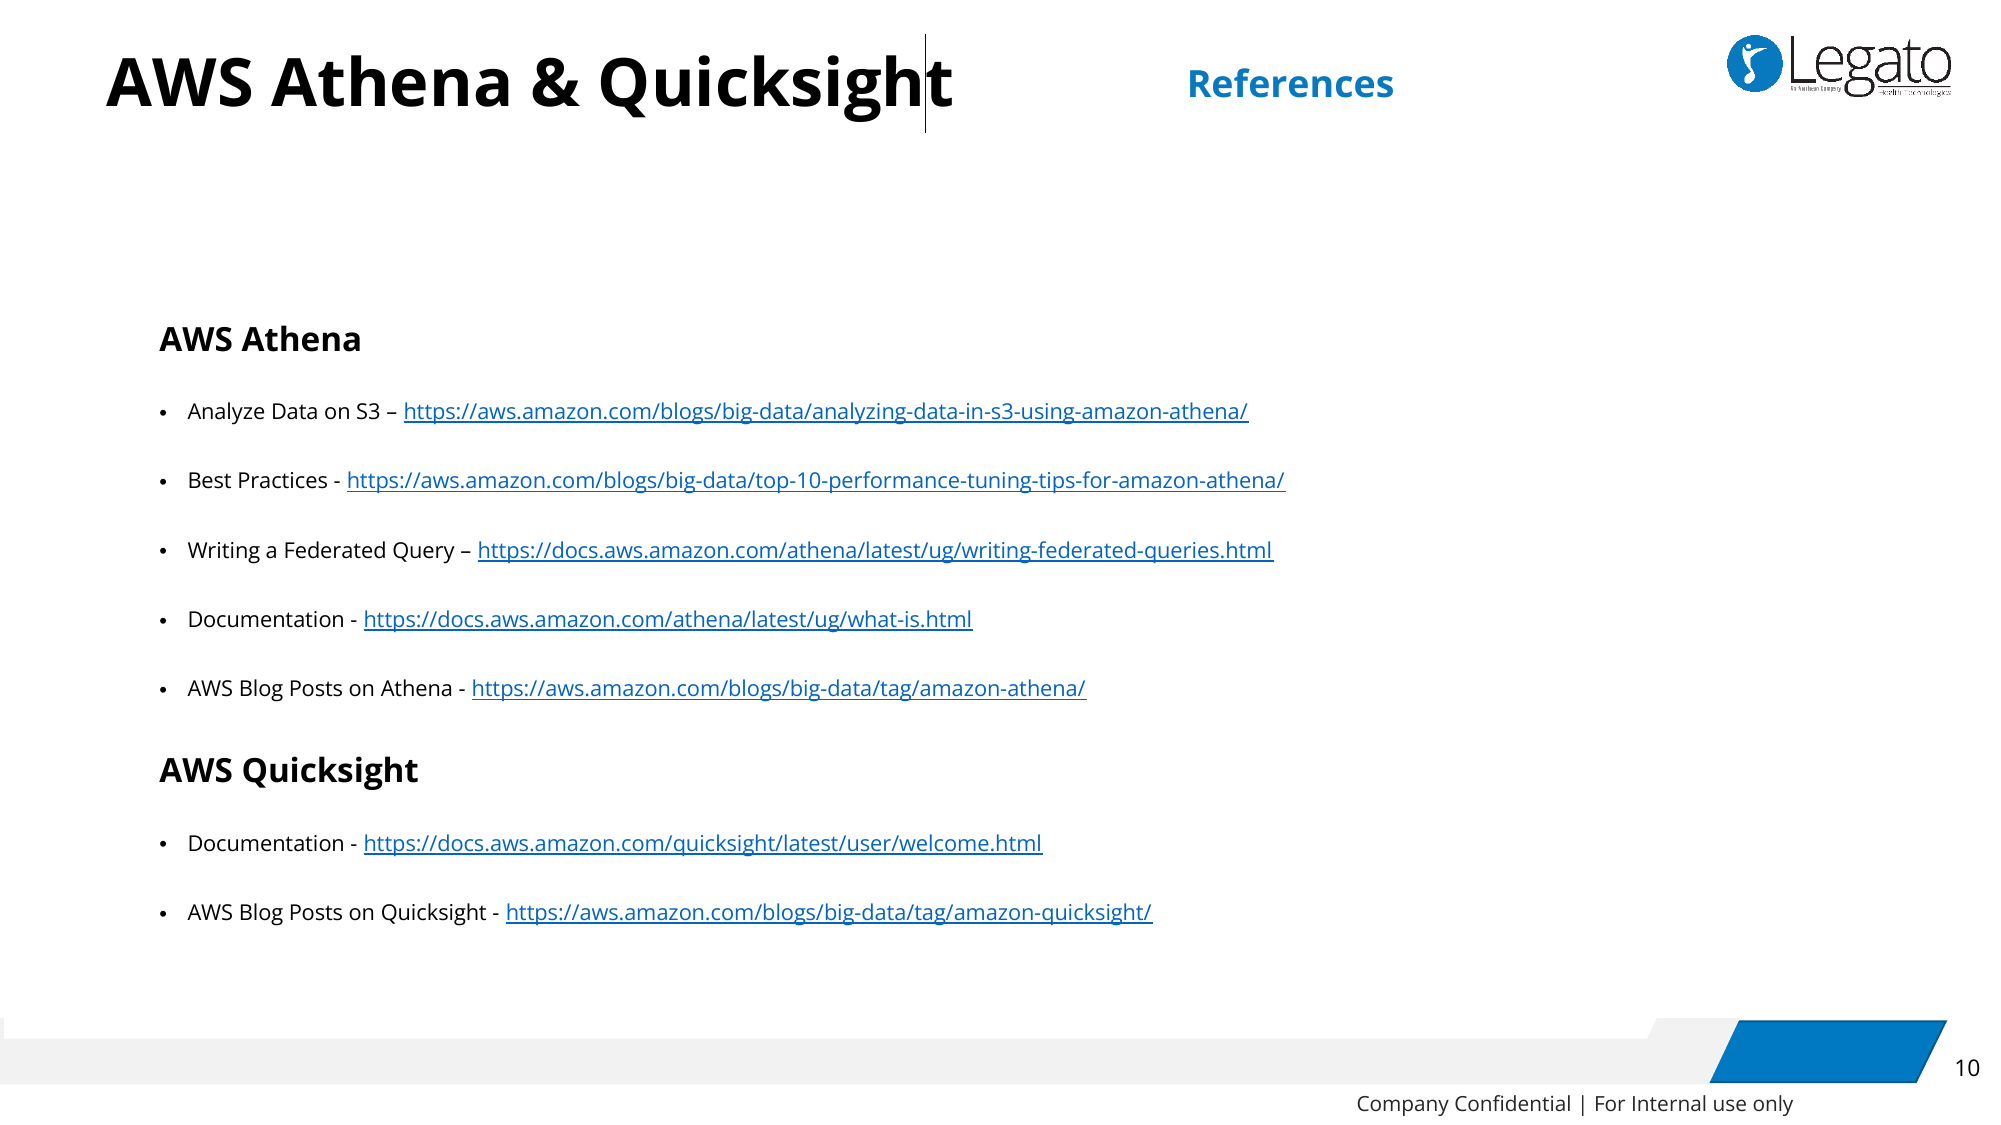

AWS Athena & Quicksight
References
AWS Athena
Analyze Data on S3 – https://aws.amazon.com/blogs/big-data/analyzing-data-in-s3-using-amazon-athena/
Best Practices - https://aws.amazon.com/blogs/big-data/top-10-performance-tuning-tips-for-amazon-athena/
Writing a Federated Query – https://docs.aws.amazon.com/athena/latest/ug/writing-federated-queries.html
Documentation - https://docs.aws.amazon.com/athena/latest/ug/what-is.html
AWS Blog Posts on Athena - https://aws.amazon.com/blogs/big-data/tag/amazon-athena/
AWS Quicksight
Documentation - https://docs.aws.amazon.com/quicksight/latest/user/welcome.html
AWS Blog Posts on Quicksight - https://aws.amazon.com/blogs/big-data/tag/amazon-quicksight/

10